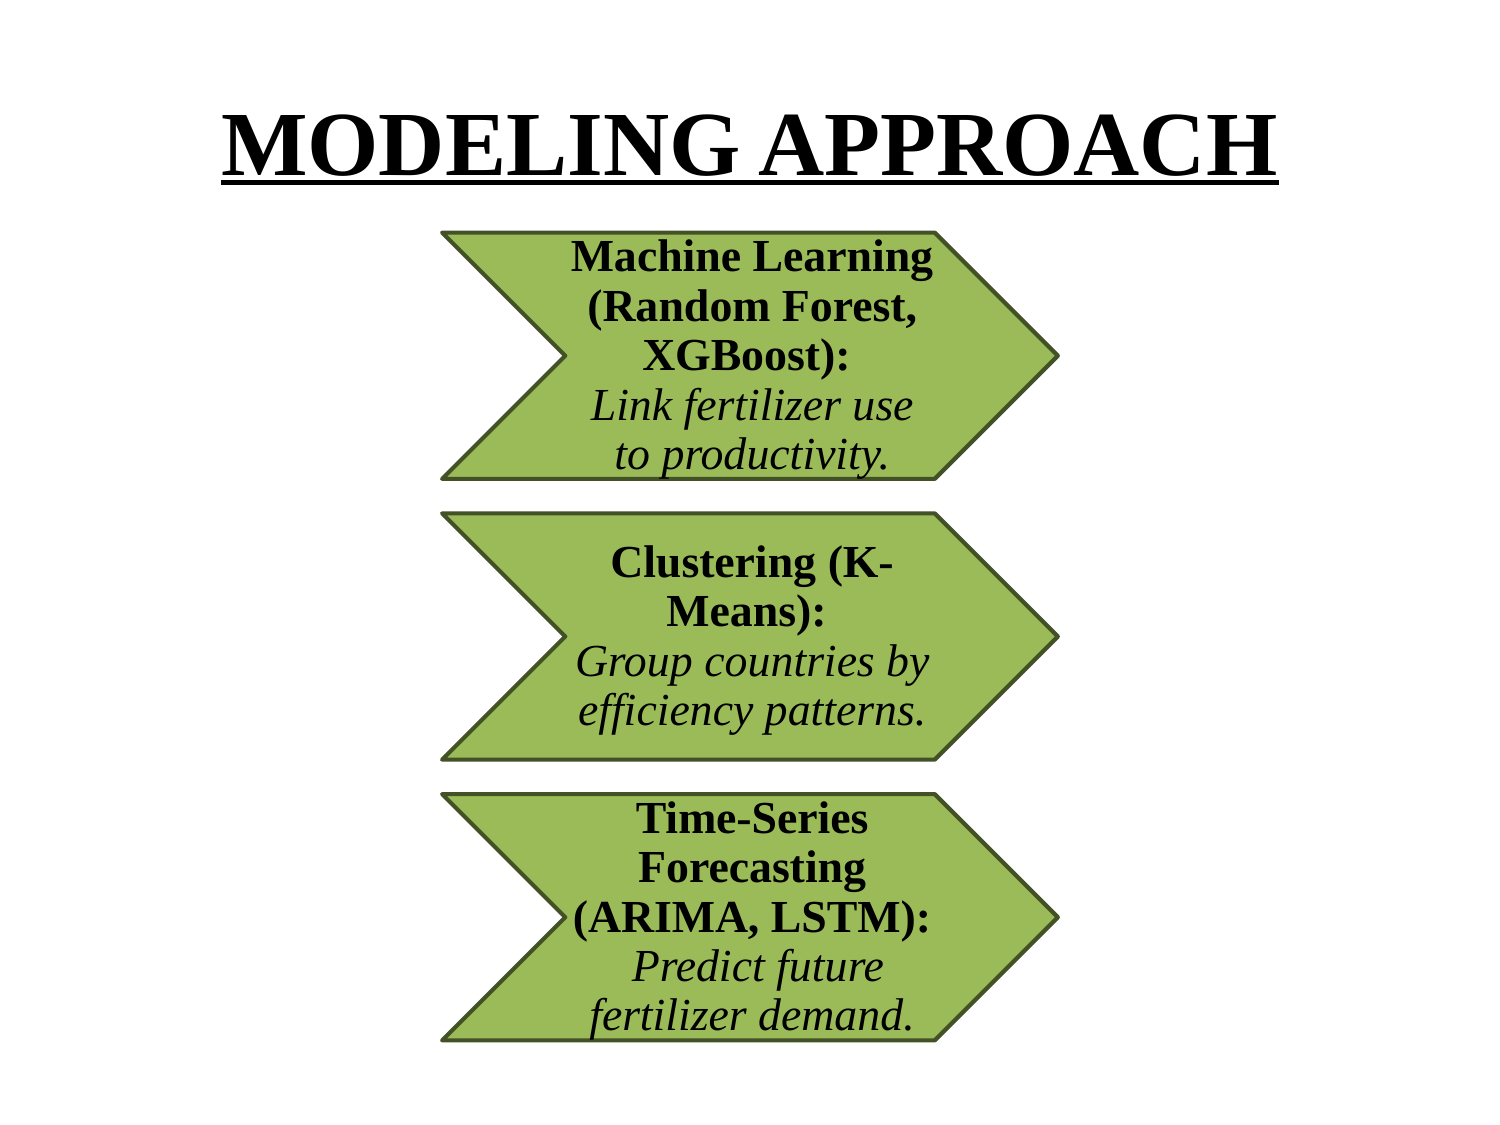

# MODELING APPROACH
Machine Learning (Random Forest, XGBoost): 
Link fertilizer use to productivity.
Clustering (K-Means): 
Group countries by efficiency patterns.
Time-Series Forecasting (ARIMA, LSTM):
 Predict future fertilizer demand.